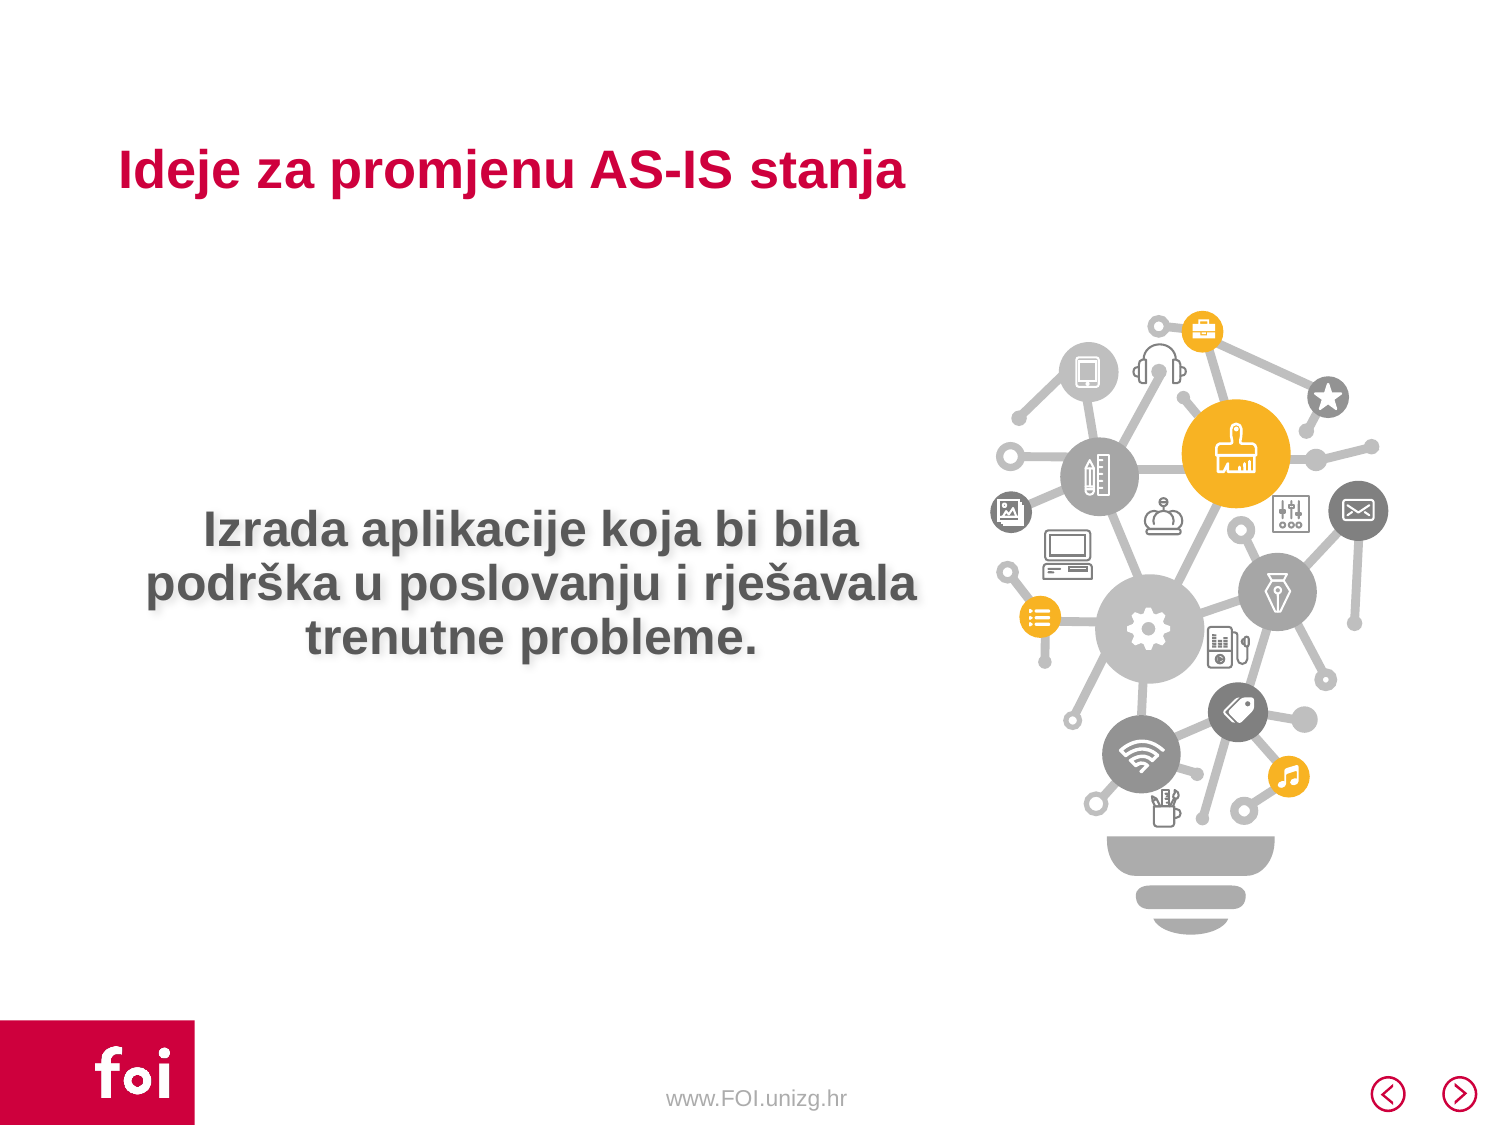

# Ideje za promjenu AS-IS stanja
Izrada aplikacije koja bi bila podrška u poslovanju i rješavala trenutne probleme.